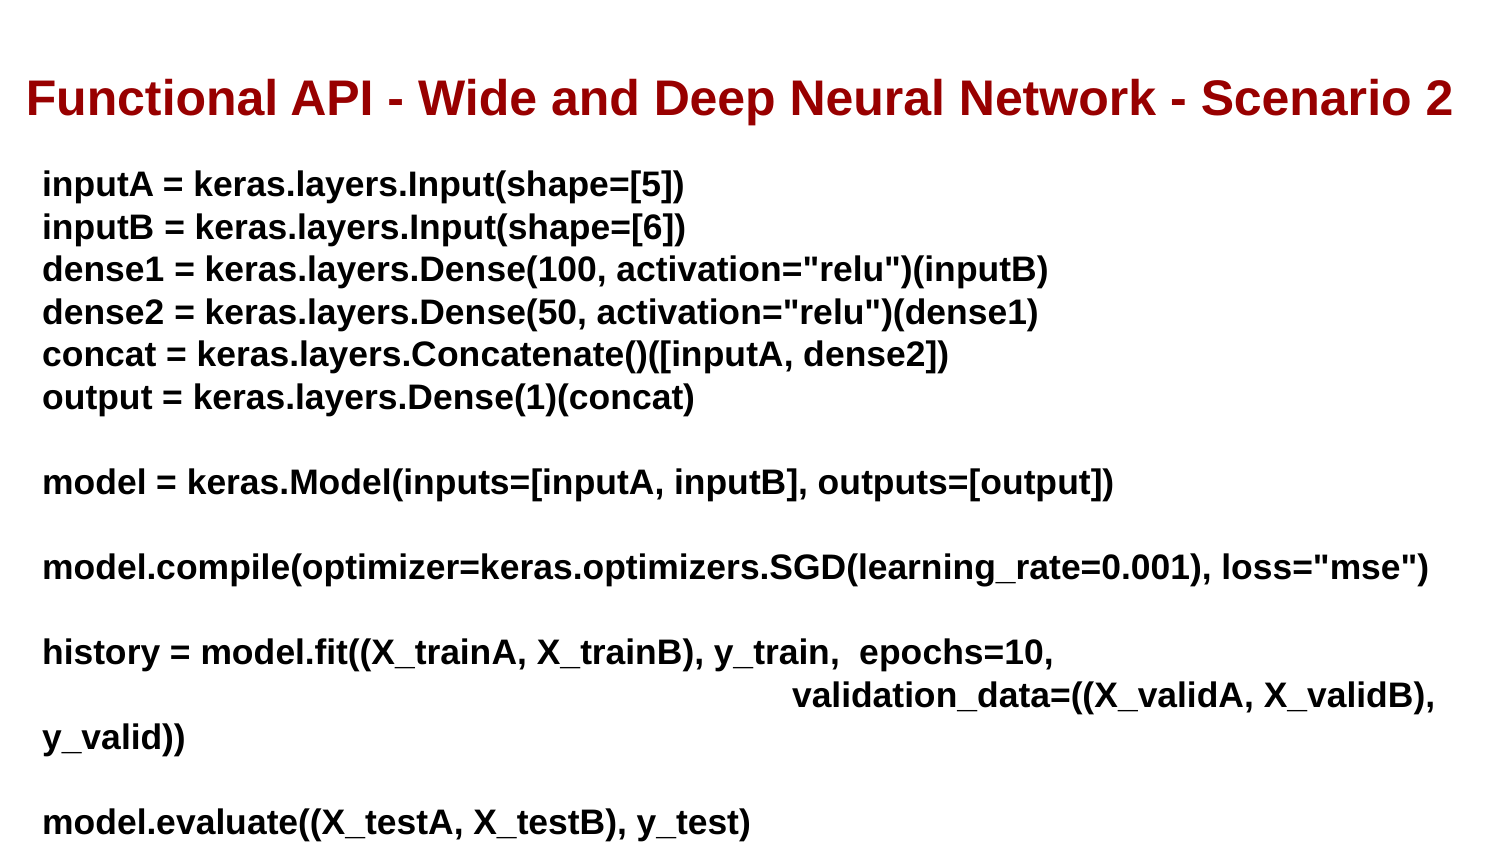

Functional API - Wide and Deep Neural Network - Scenario 2
inputA = keras.layers.Input(shape=[5])
inputB = keras.layers.Input(shape=[6])
dense1 = keras.layers.Dense(100, activation="relu")(inputB)
dense2 = keras.layers.Dense(50, activation="relu")(dense1)
concat = keras.layers.Concatenate()([inputA, dense2])
output = keras.layers.Dense(1)(concat)
model = keras.Model(inputs=[inputA, inputB], outputs=[output])
model.compile(optimizer=keras.optimizers.SGD(learning_rate=0.001), loss="mse")
history = model.fit((X_trainA, X_trainB), y_train,  epochs=10,
					validation_data=((X_validA, X_validB), y_valid))
model.evaluate((X_testA, X_testB), y_test)